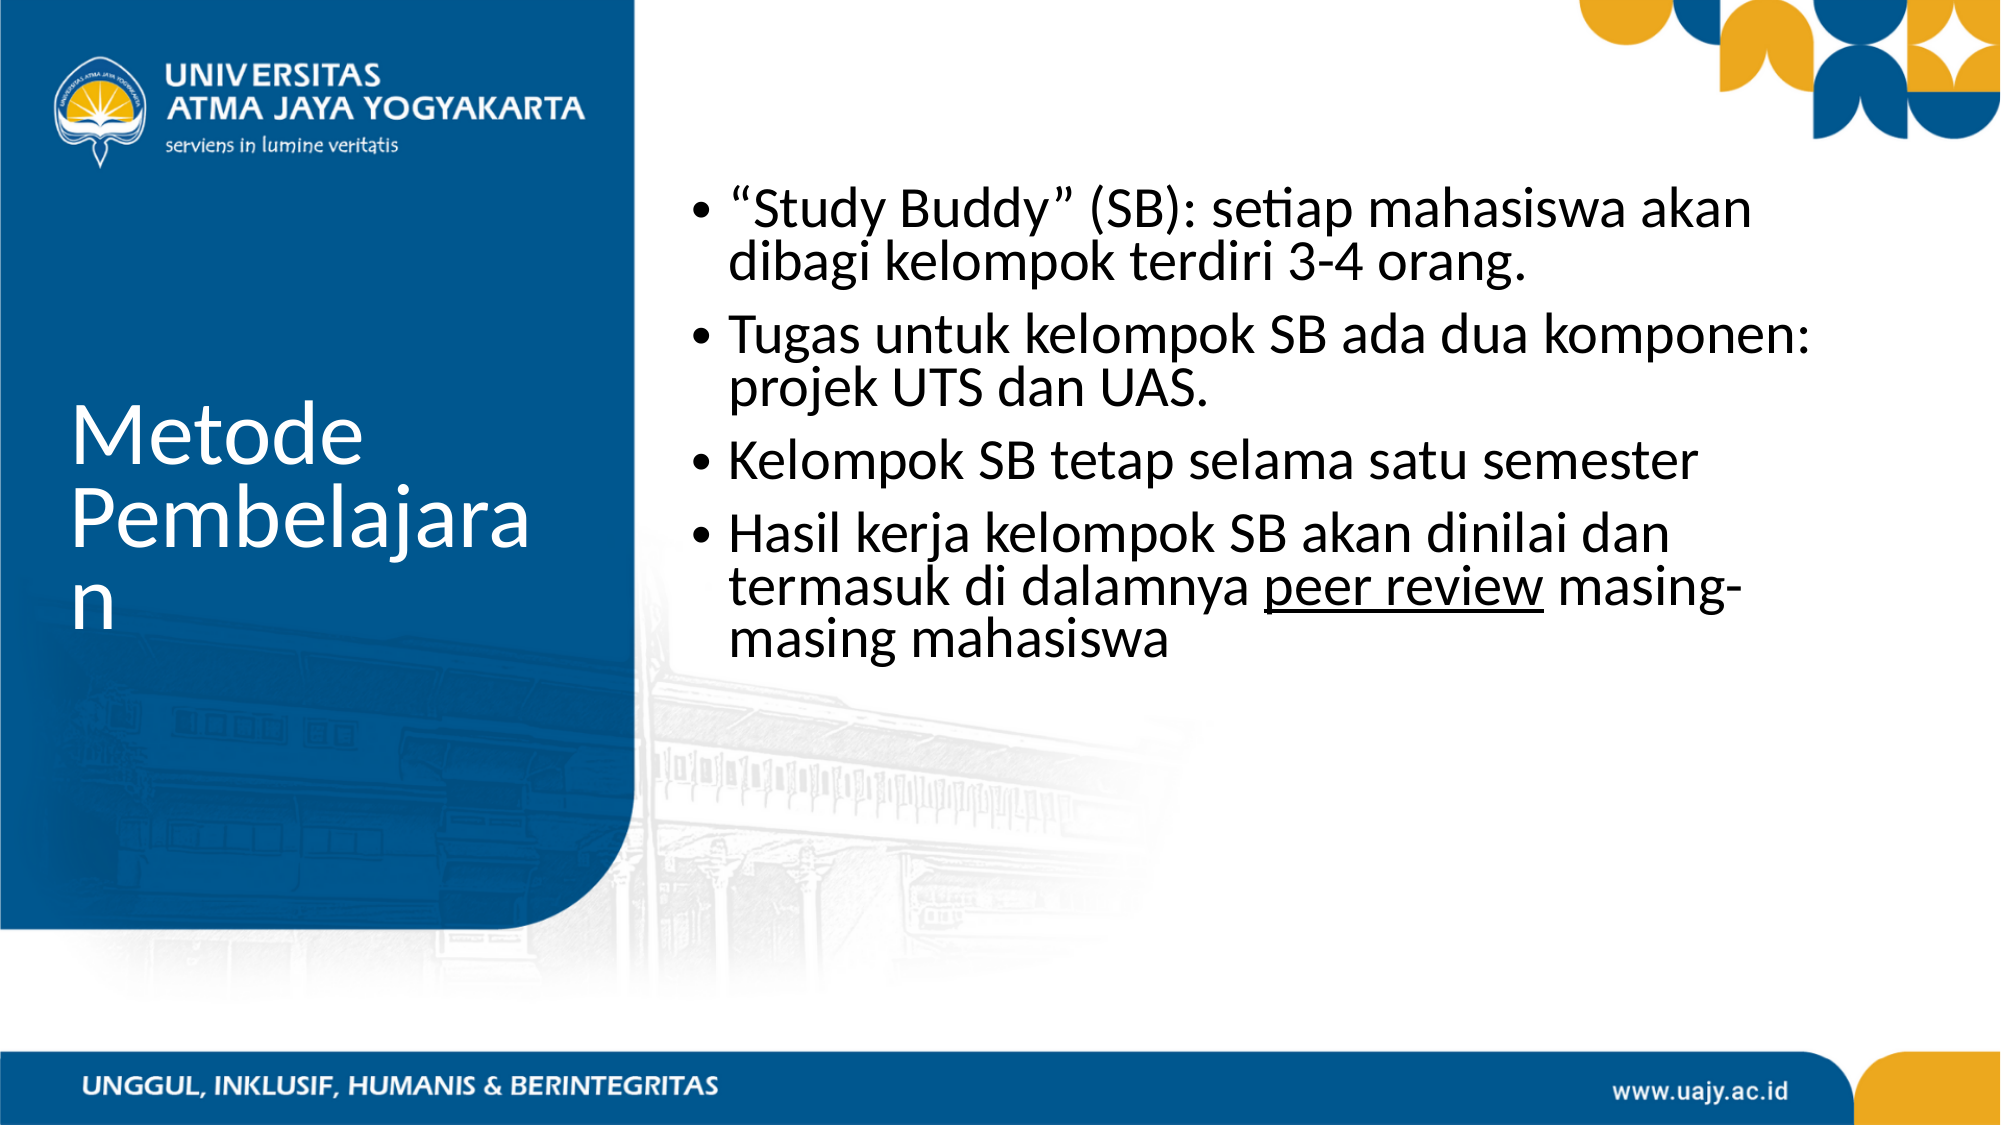

“Study Buddy” (SB): setiap mahasiswa akan dibagi kelompok terdiri 3-4 orang.
Tugas untuk kelompok SB ada dua komponen: projek UTS dan UAS.
Kelompok SB tetap selama satu semester
Hasil kerja kelompok SB akan dinilai dan termasuk di dalamnya peer review masing-masing mahasiswa
# Metode Pembelajaran